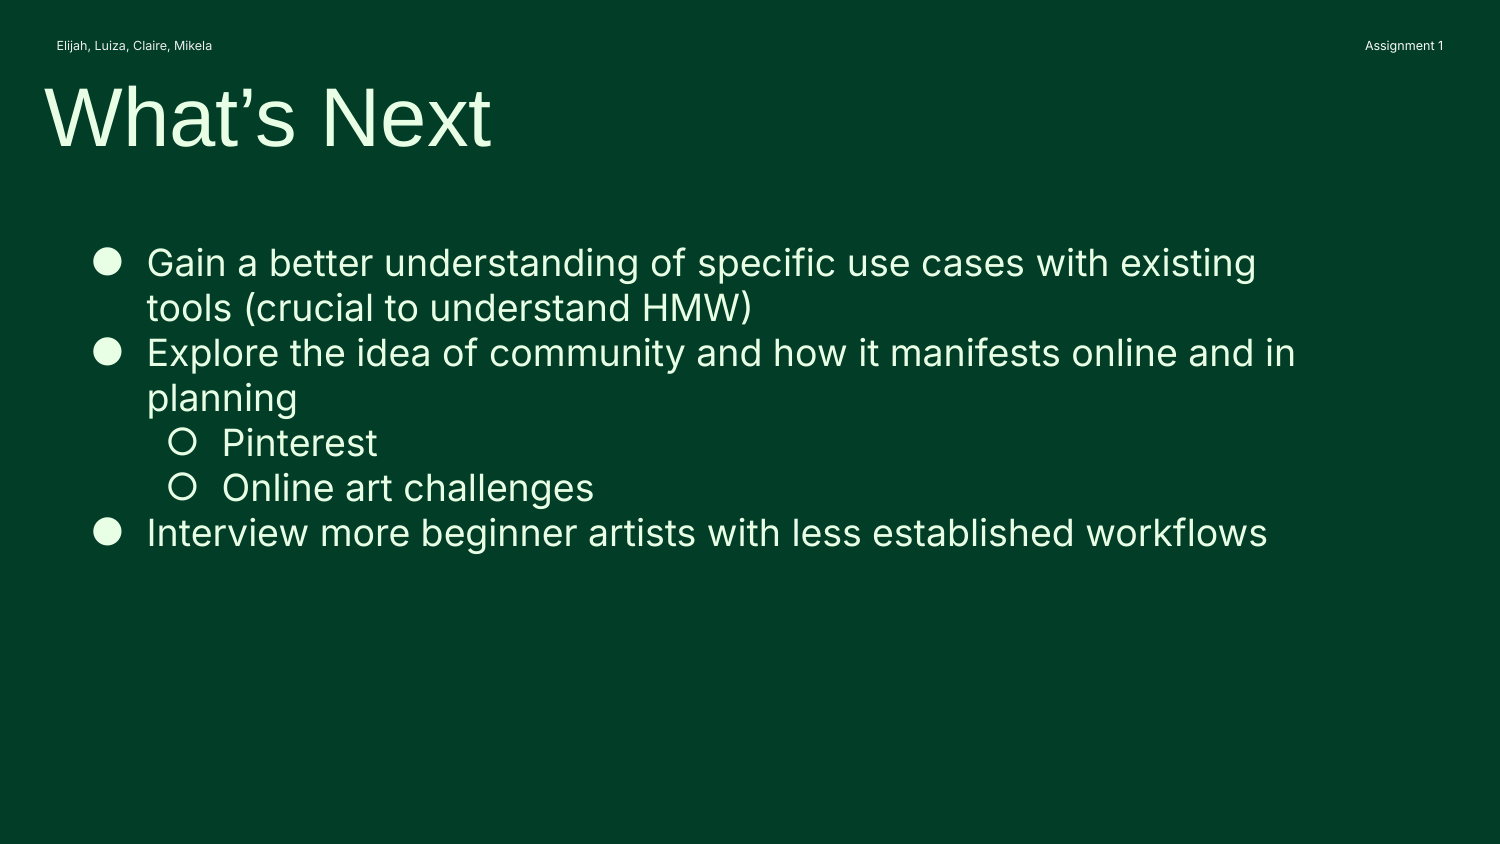

Elijah, Luiza, Claire, Mikela
Assignment 1
What’s Next
Gain a better understanding of specific use cases with existing tools (crucial to understand HMW)
Explore the idea of community and how it manifests online and in planning
Pinterest
Online art challenges
Interview more beginner artists with less established workflows